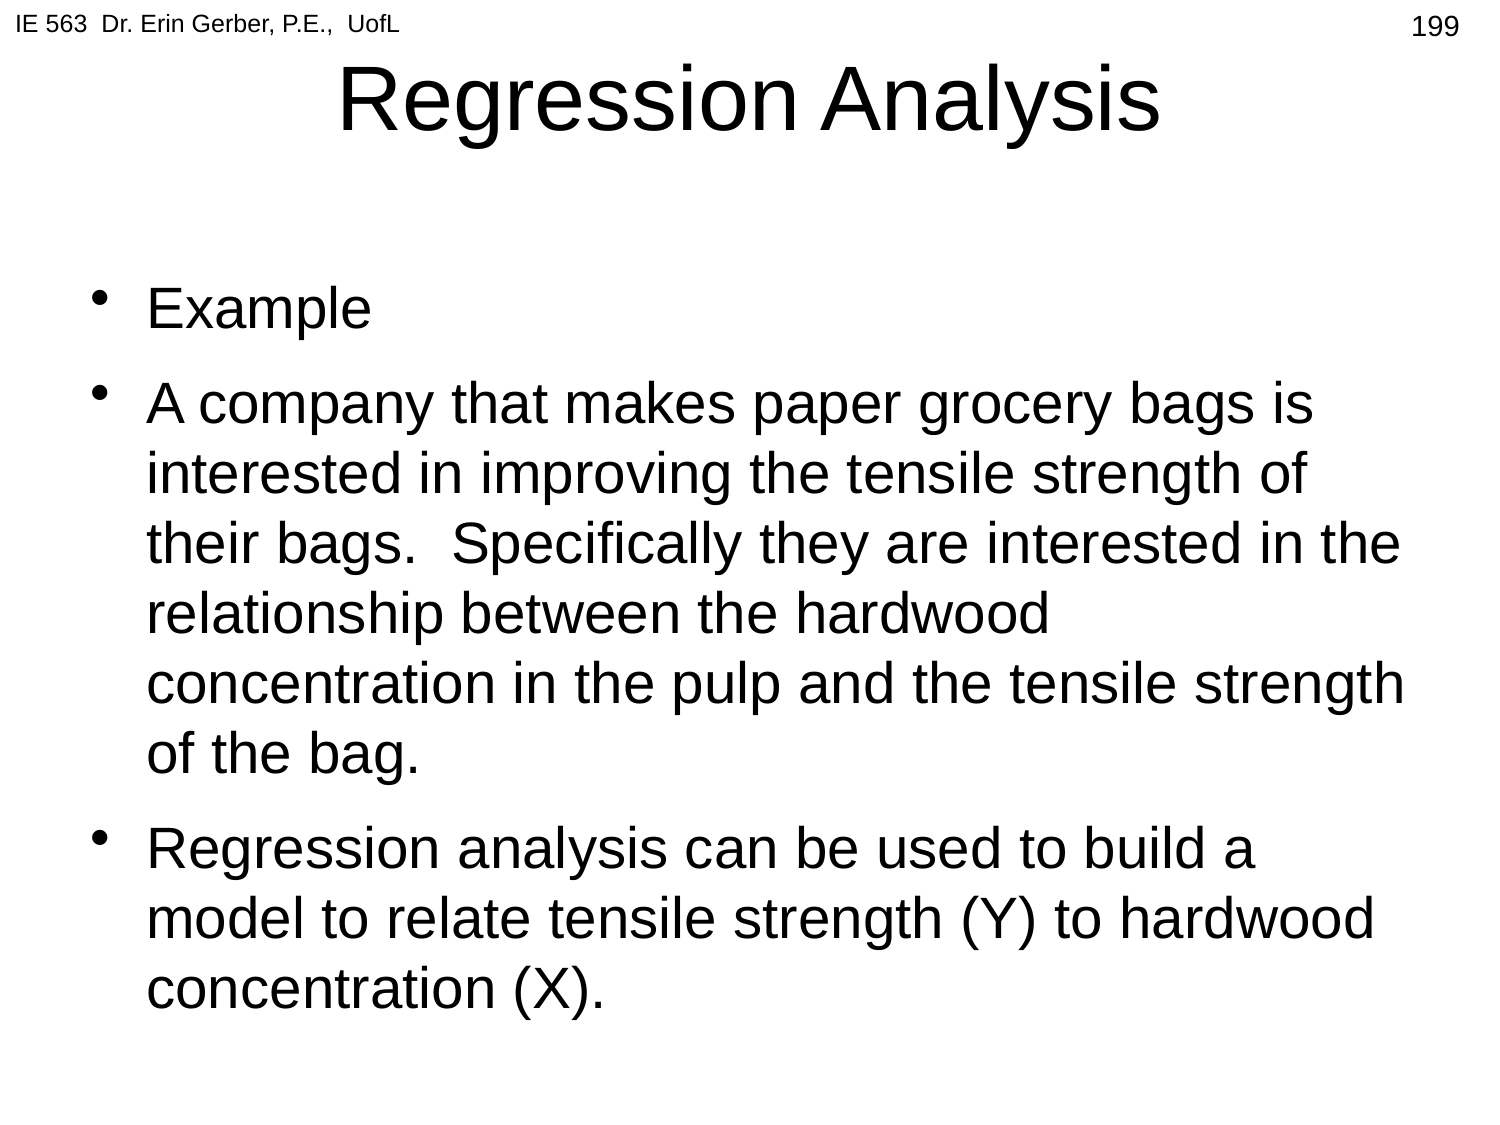

IE 563  Dr. Erin Gerber, P.E.,  UofL
# Regression Analysis
199
Example
A company that makes paper grocery bags is interested in improving the tensile strength of their bags.  Specifically they are interested in the relationship between the hardwood concentration in the pulp and the tensile strength of the bag.
Regression analysis can be used to build a model to relate tensile strength (Y) to hardwood concentration (X).